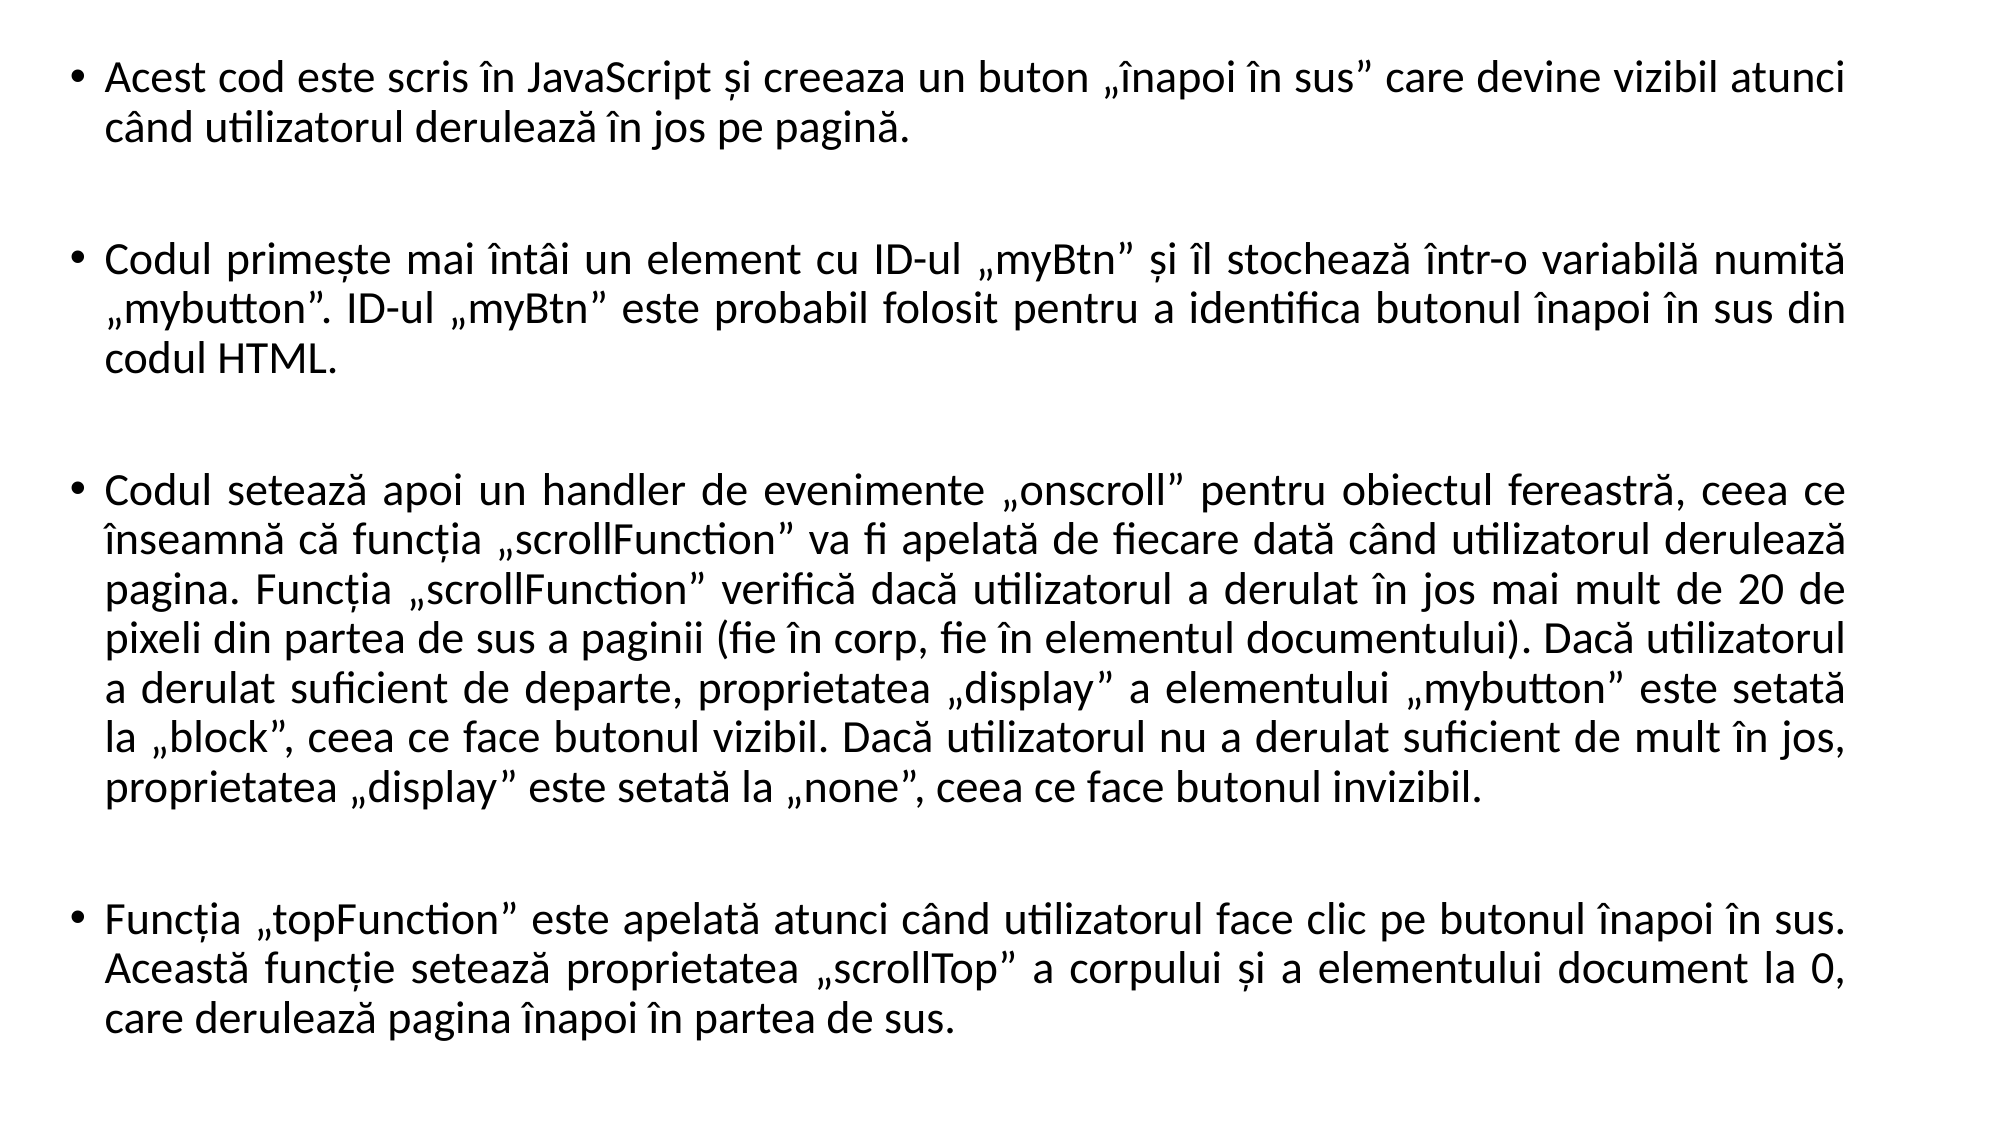

Acest cod este scris în JavaScript și creeaza un buton „înapoi în sus” care devine vizibil atunci când utilizatorul derulează în jos pe pagină.

Codul primește mai întâi un element cu ID-ul „myBtn” și îl stochează într-o variabilă numită „mybutton”. ID-ul „myBtn” este probabil folosit pentru a identifica butonul înapoi în sus din codul HTML.

Codul setează apoi un handler de evenimente „onscroll” pentru obiectul fereastră, ceea ce înseamnă că funcția „scrollFunction” va fi apelată de fiecare dată când utilizatorul derulează pagina. Funcția „scrollFunction” verifică dacă utilizatorul a derulat în jos mai mult de 20 de pixeli din partea de sus a paginii (fie în corp, fie în elementul documentului). Dacă utilizatorul a derulat suficient de departe, proprietatea „display” a elementului „mybutton” este setată la „block”, ceea ce face butonul vizibil. Dacă utilizatorul nu a derulat suficient de mult în jos, proprietatea „display” este setată la „none”, ceea ce face butonul invizibil.

Funcția „topFunction” este apelată atunci când utilizatorul face clic pe butonul înapoi în sus. Această funcție setează proprietatea „scrollTop” a corpului și a elementului document la 0, care derulează pagina înapoi în partea de sus.